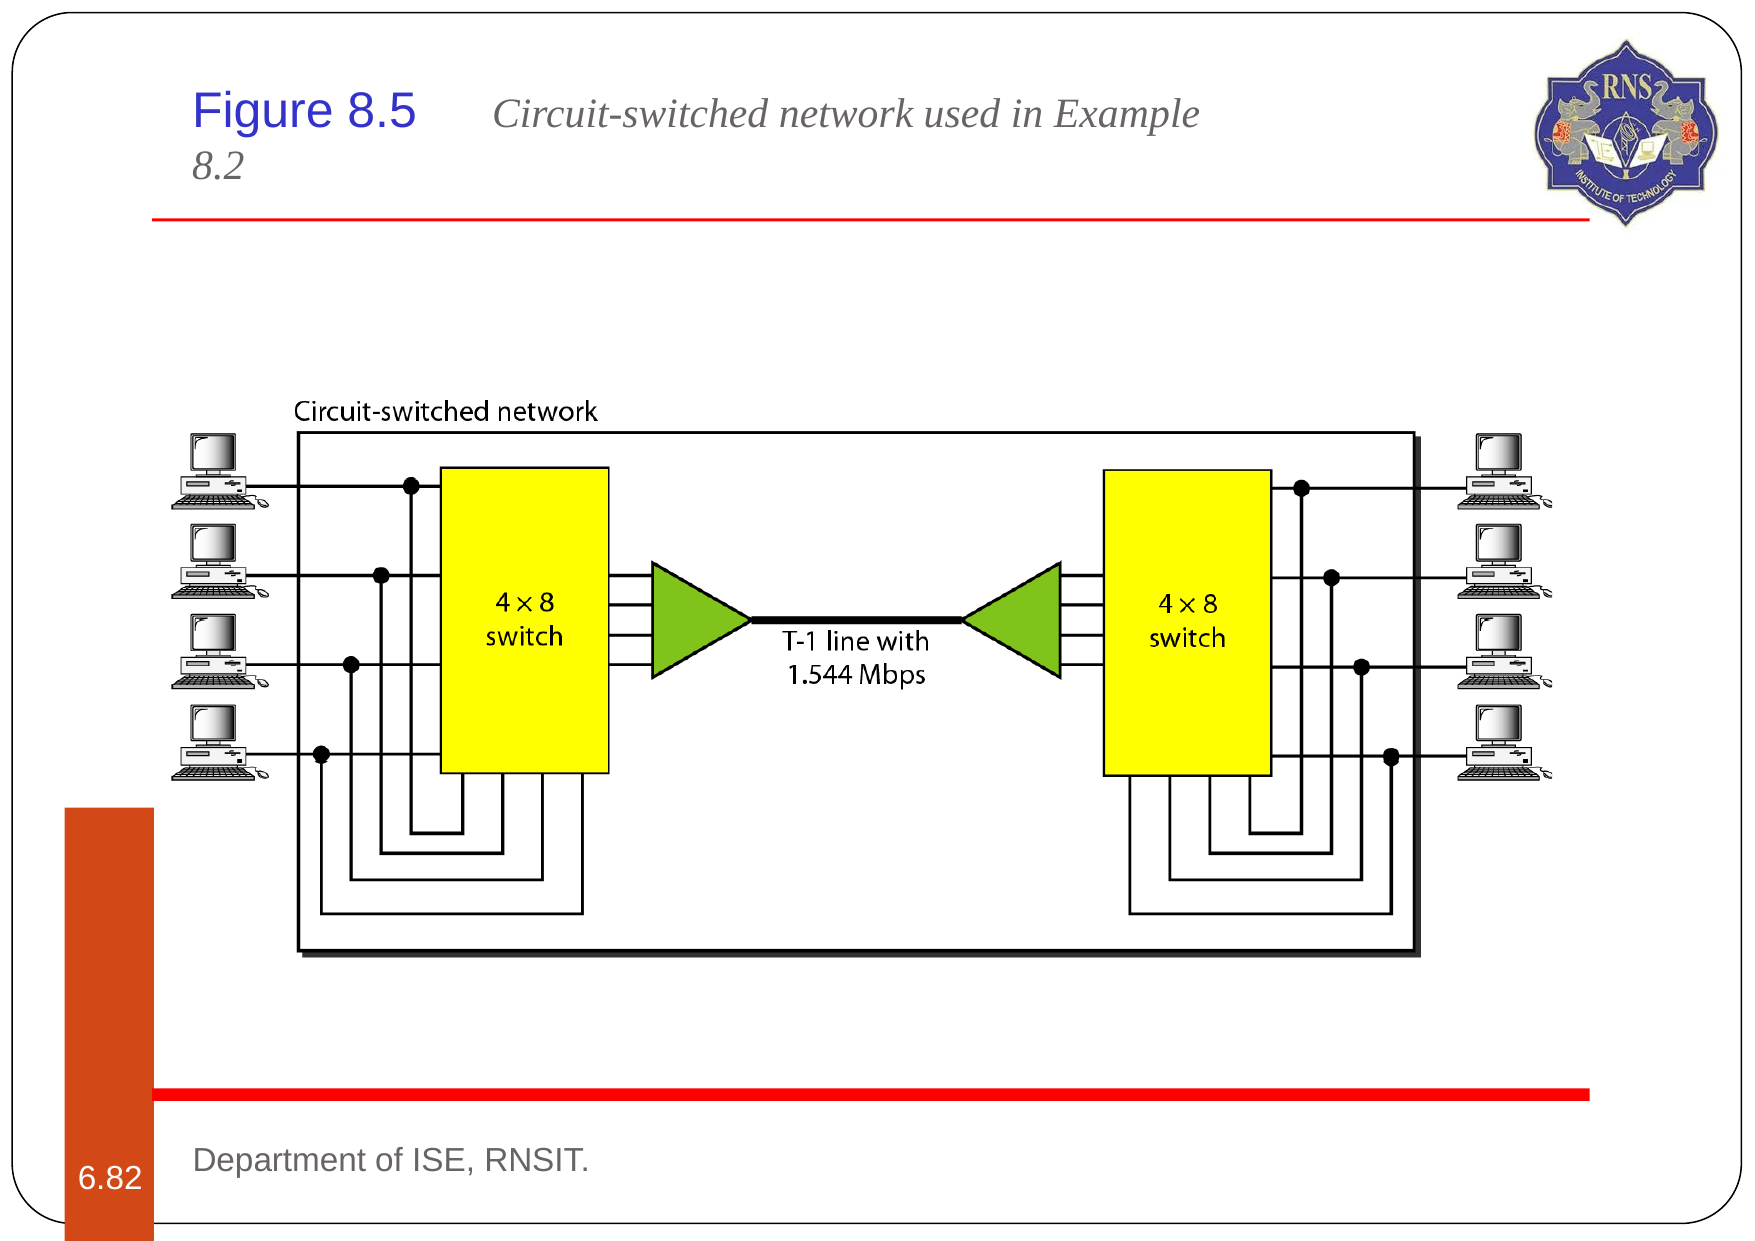

# Figure 8.5	Circuit-switched network used in Example 8.2

Department of ISE, RNSIT.
6.82